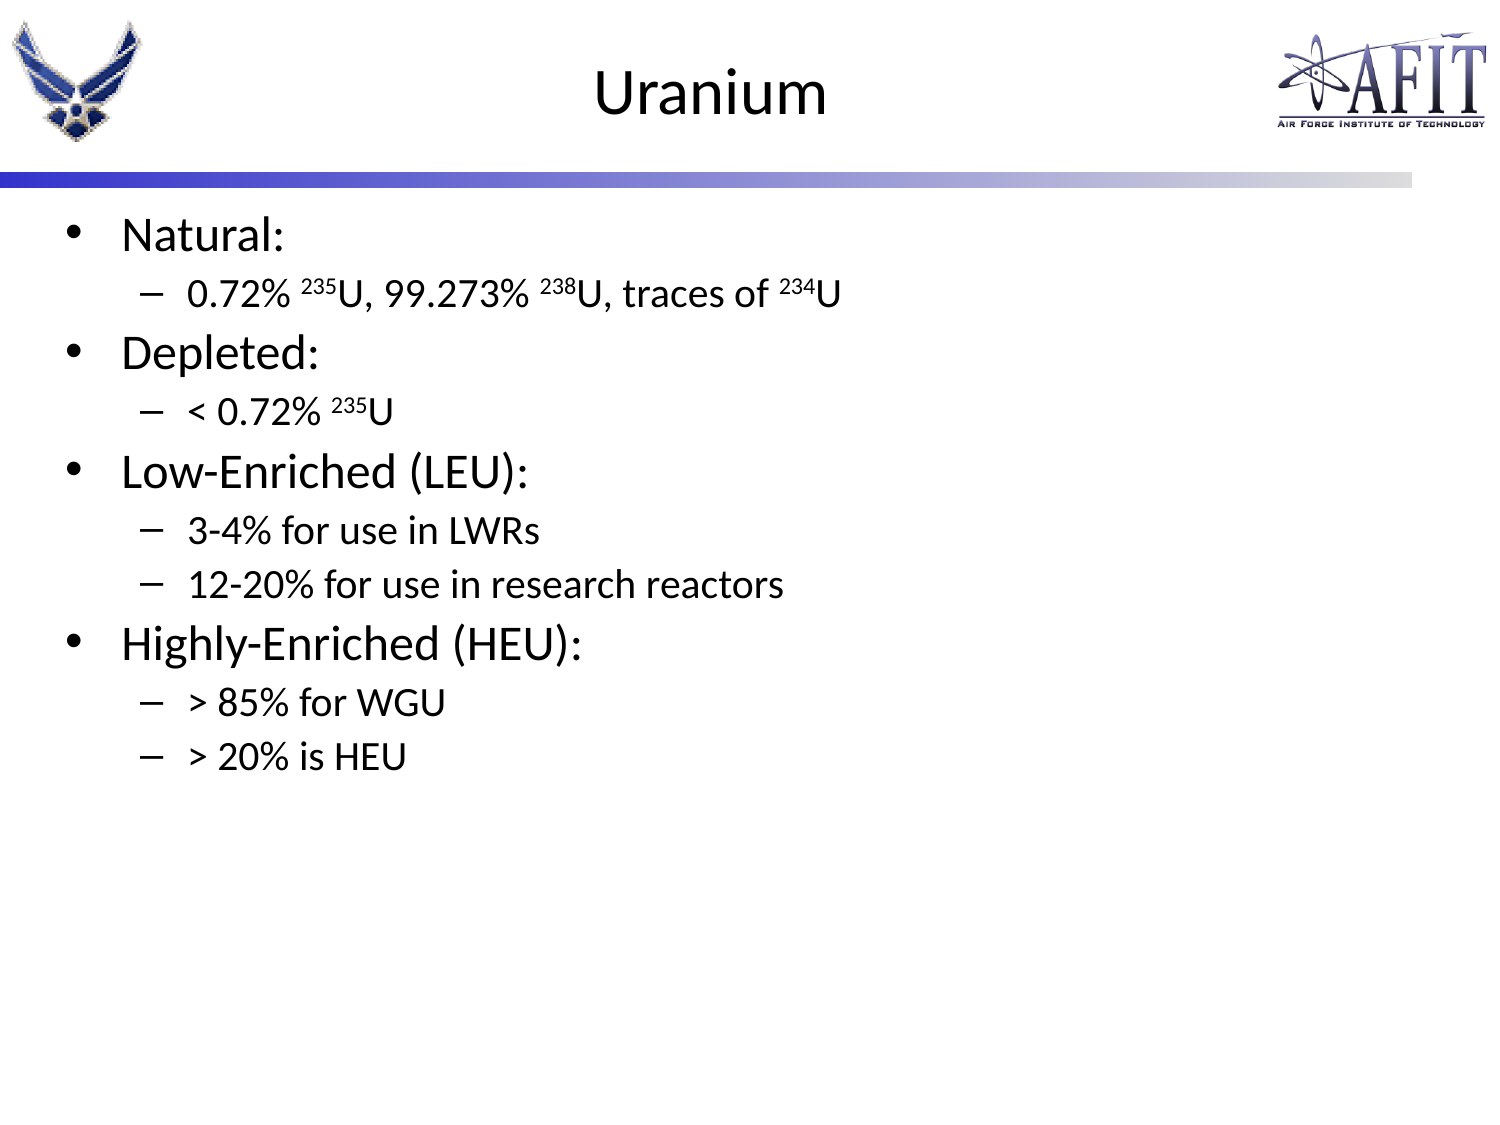

# Uranium
Natural:
0.72% 235U, 99.273% 238U, traces of 234U
Depleted:
< 0.72% 235U
Low-Enriched (LEU):
3-4% for use in LWRs
12-20% for use in research reactors
Highly-Enriched (HEU):
> 85% for WGU
> 20% is HEU